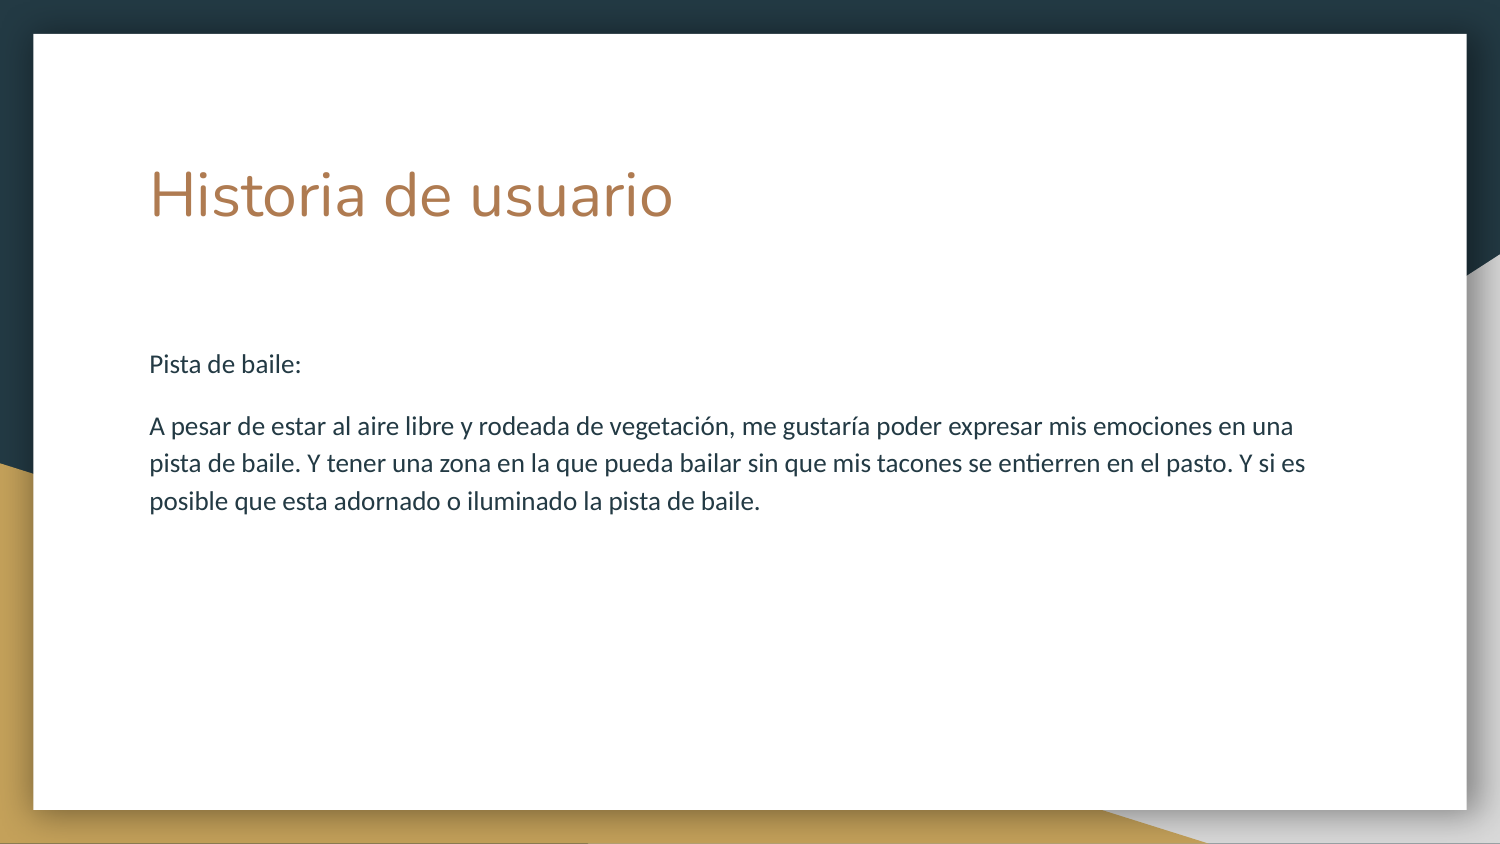

# Historia de usuario
Pista de baile:
A pesar de estar al aire libre y rodeada de vegetación, me gustaría poder expresar mis emociones en una pista de baile. Y tener una zona en la que pueda bailar sin que mis tacones se entierren en el pasto. Y si es posible que esta adornado o iluminado la pista de baile.